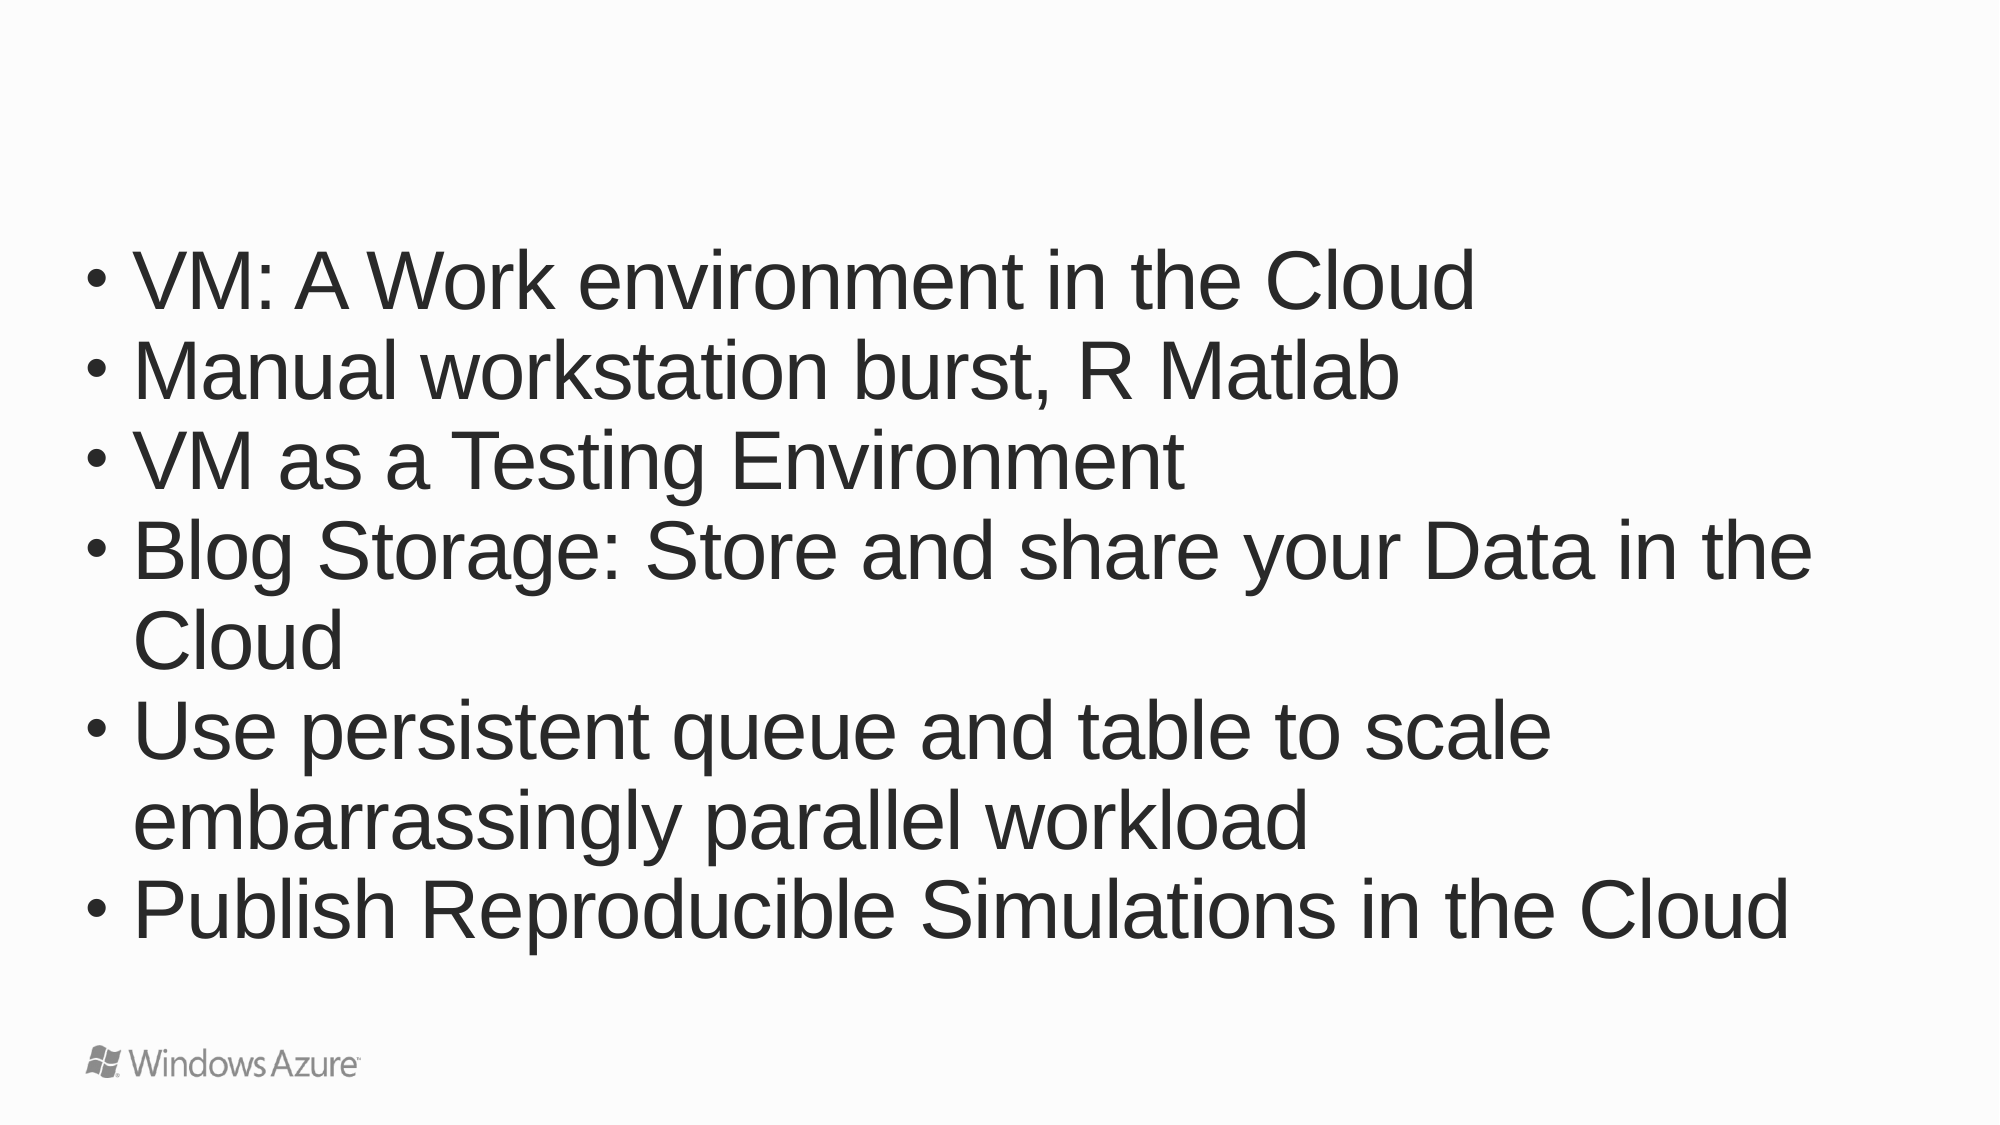

#
VM: A Work environment in the Cloud
Manual workstation burst, R Matlab
VM as a Testing Environment
Blog Storage: Store and share your Data in the Cloud
Use persistent queue and table to scale embarrassingly parallel workload
Publish Reproducible Simulations in the Cloud